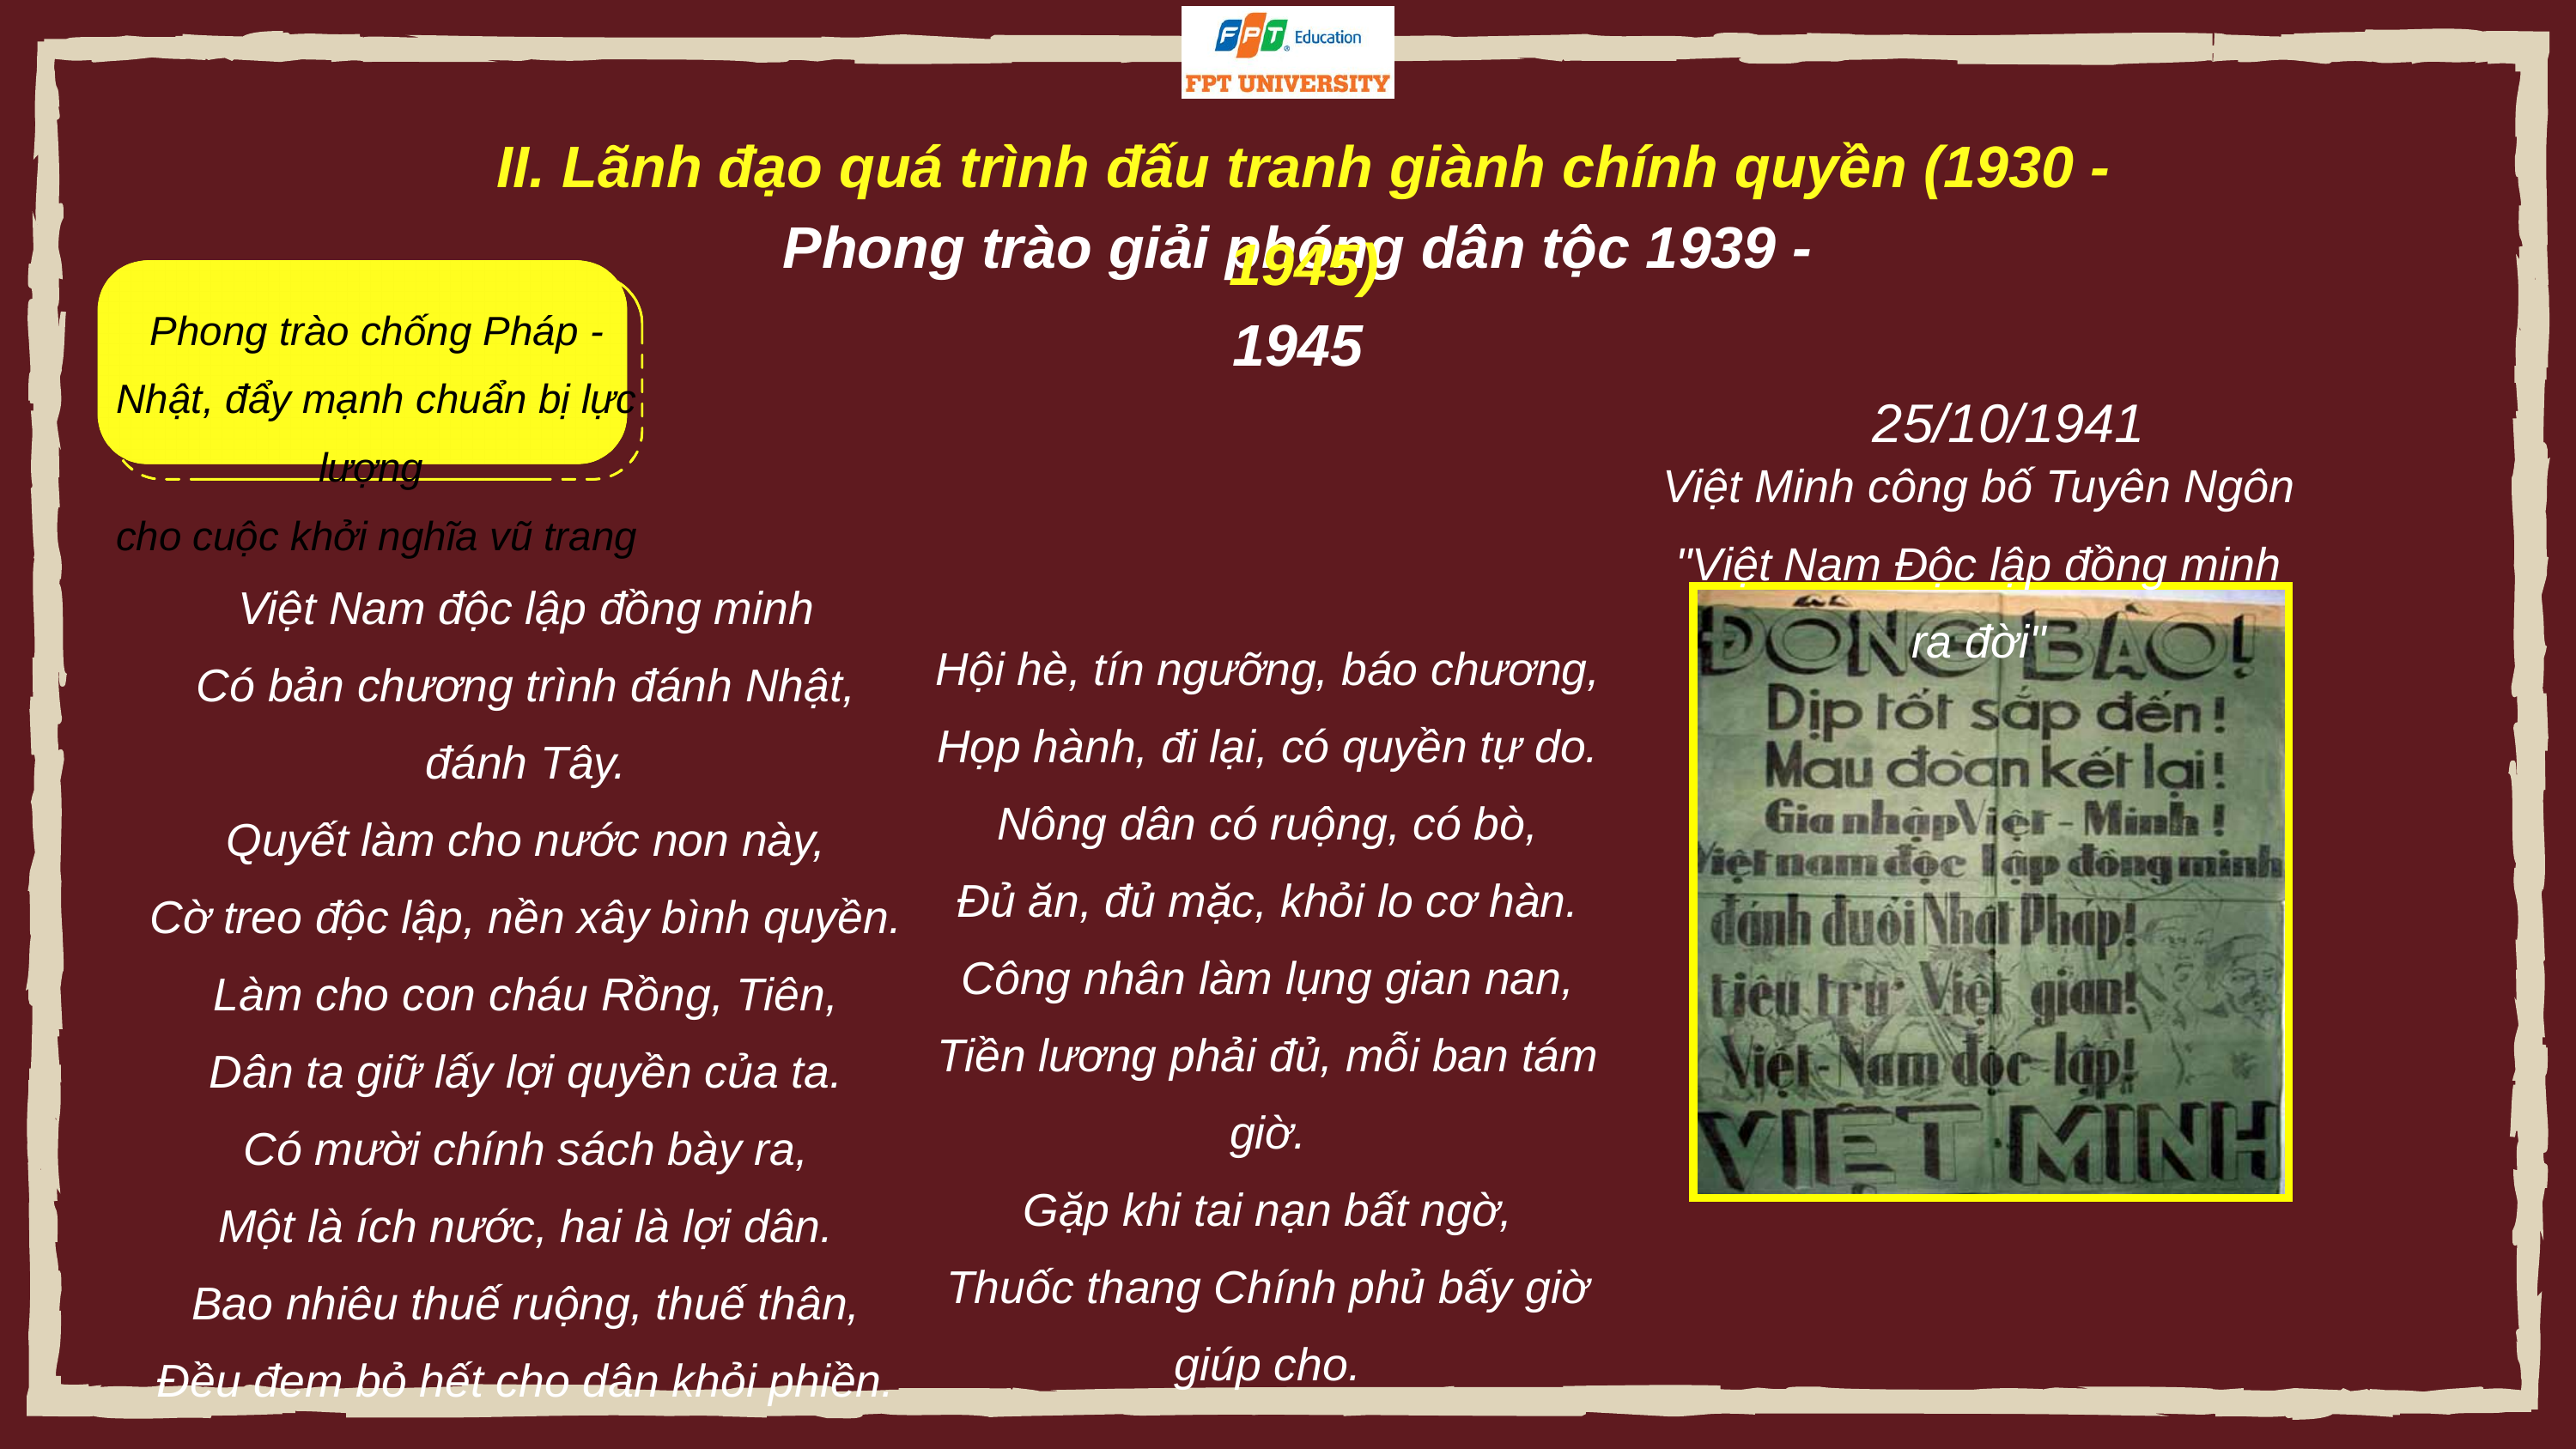

II. Lãnh đạo quá trình đấu tranh giành chính quyền (1930 - 1945)
Phong trào giải phóng dân tộc 1939 - 1945

Phong trào chống Pháp - Nhật, đẩy mạnh chuẩn bị lực lượng
cho cuộc khởi nghĩa vũ trang
25/10/1941
Việt Minh công bố Tuyên Ngôn
"Việt Nam Độc lập đồng minh ra đời"

Việt Nam độc lập đồng minh
Có bản chương trình đánh Nhật, đánh Tây.
Quyết làm cho nước non này,
Cờ treo độc lập, nền xây bình quyền.
Làm cho con cháu Rồng, Tiên,
Dân ta giữ lấy lợi quyền của ta.
Có mười chính sách bày ra,
Một là ích nước, hai là lợi dân.
Bao nhiêu thuế ruộng, thuế thân,
Đều đem bỏ hết cho dân khỏi phiền.
Hội hè, tín ngưỡng, báo chương,
Họp hành, đi lại, có quyền tự do.
Nông dân có ruộng, có bò,
Đủ ăn, đủ mặc, khỏi lo cơ hàn.
Công nhân làm lụng gian nan,
Tiền lương phải đủ, mỗi ban tám giờ.
Gặp khi tai nạn bất ngờ,
Thuốc thang Chính phủ bấy giờ giúp cho.